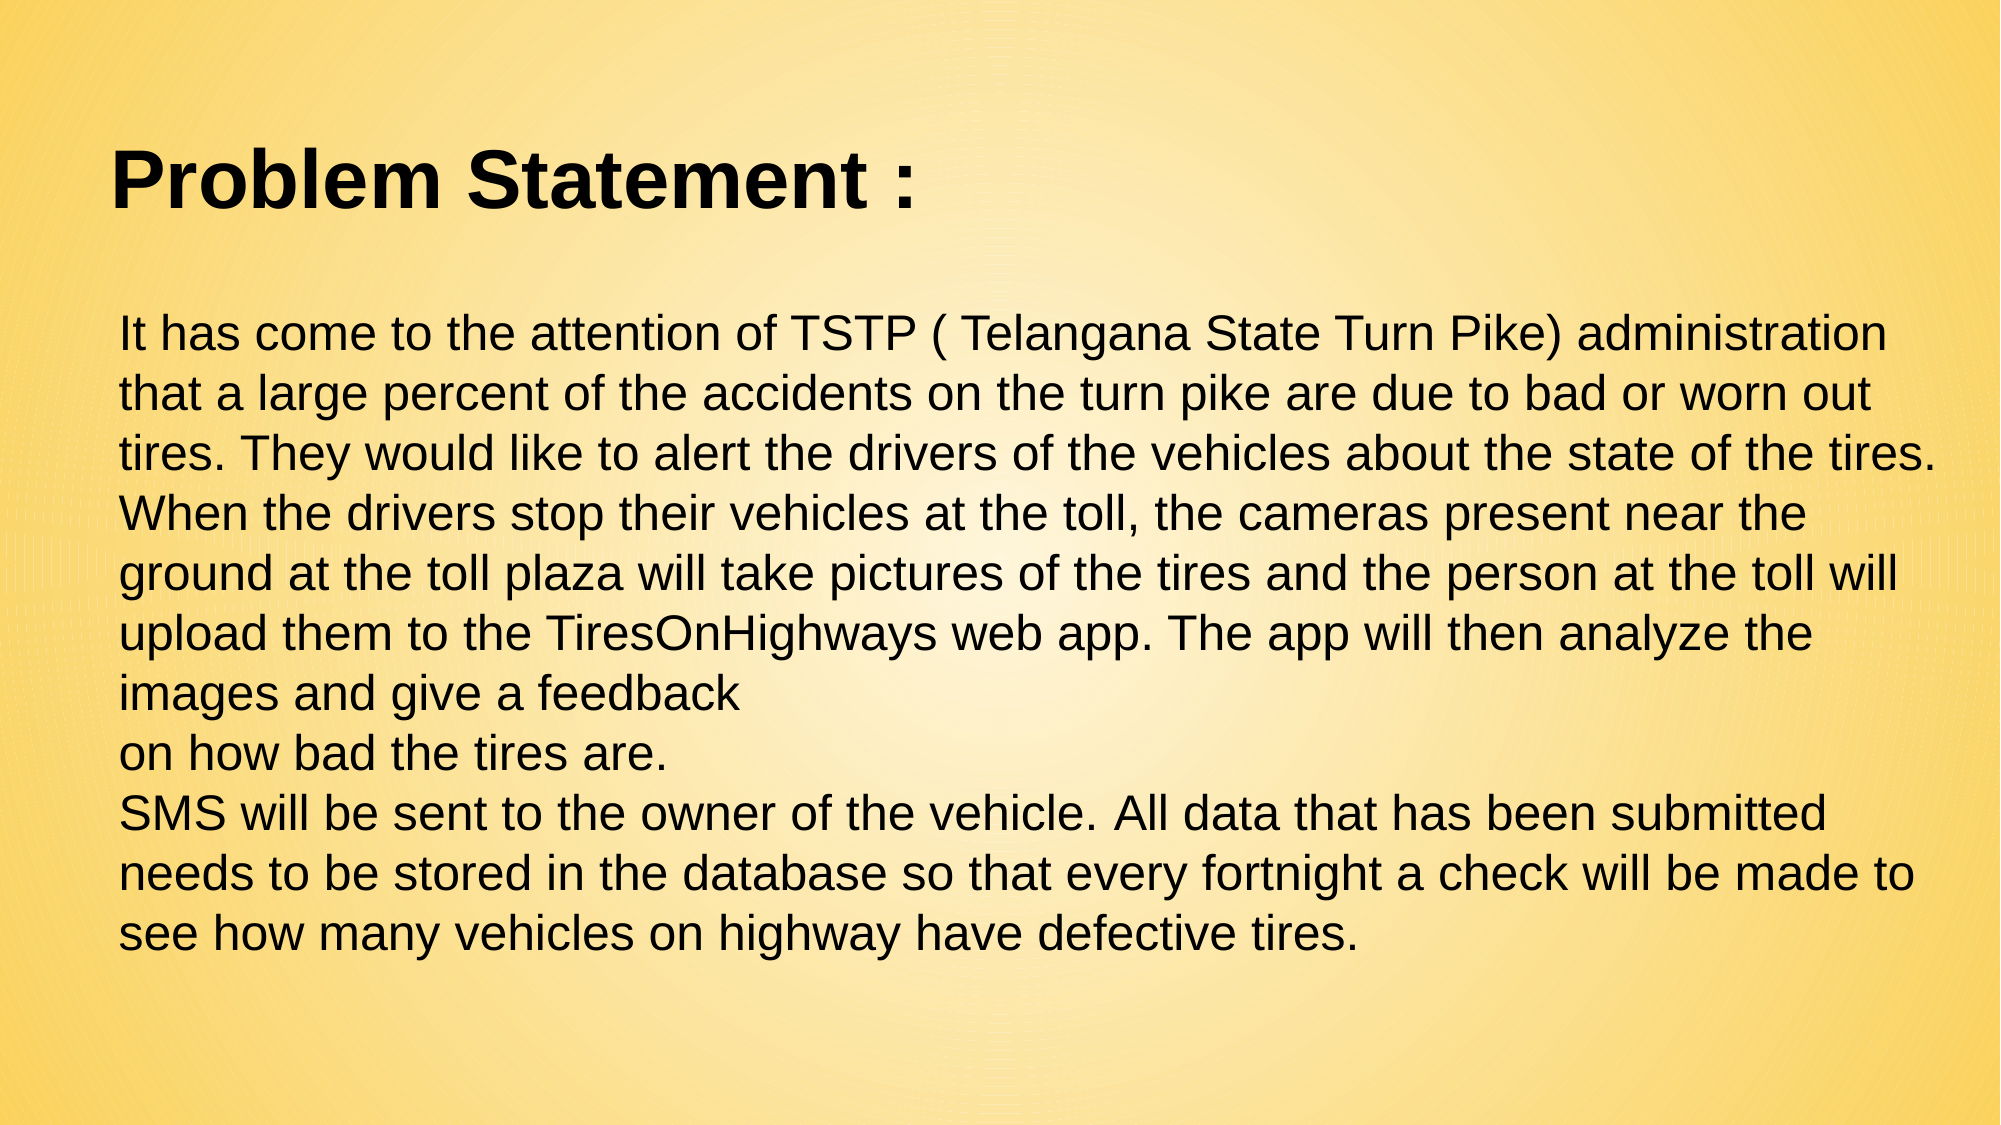

Problem Statement :
It has come to the attention of TSTP ( Telangana State Turn Pike) administration that a large percent of the accidents on the turn pike are due to bad or worn out tires. They would like to alert the drivers of the vehicles about the state of the tires. When the drivers stop their vehicles at the toll, the cameras present near the ground at the toll plaza will take pictures of the tires and the person at the toll will upload them to the TiresOnHighways web app. The app will then analyze the images and give a feedback
on how bad the tires are.
SMS will be sent to the owner of the vehicle. All data that has been submitted needs to be stored in the database so that every fortnight a check will be made to see how many vehicles on highway have defective tires.